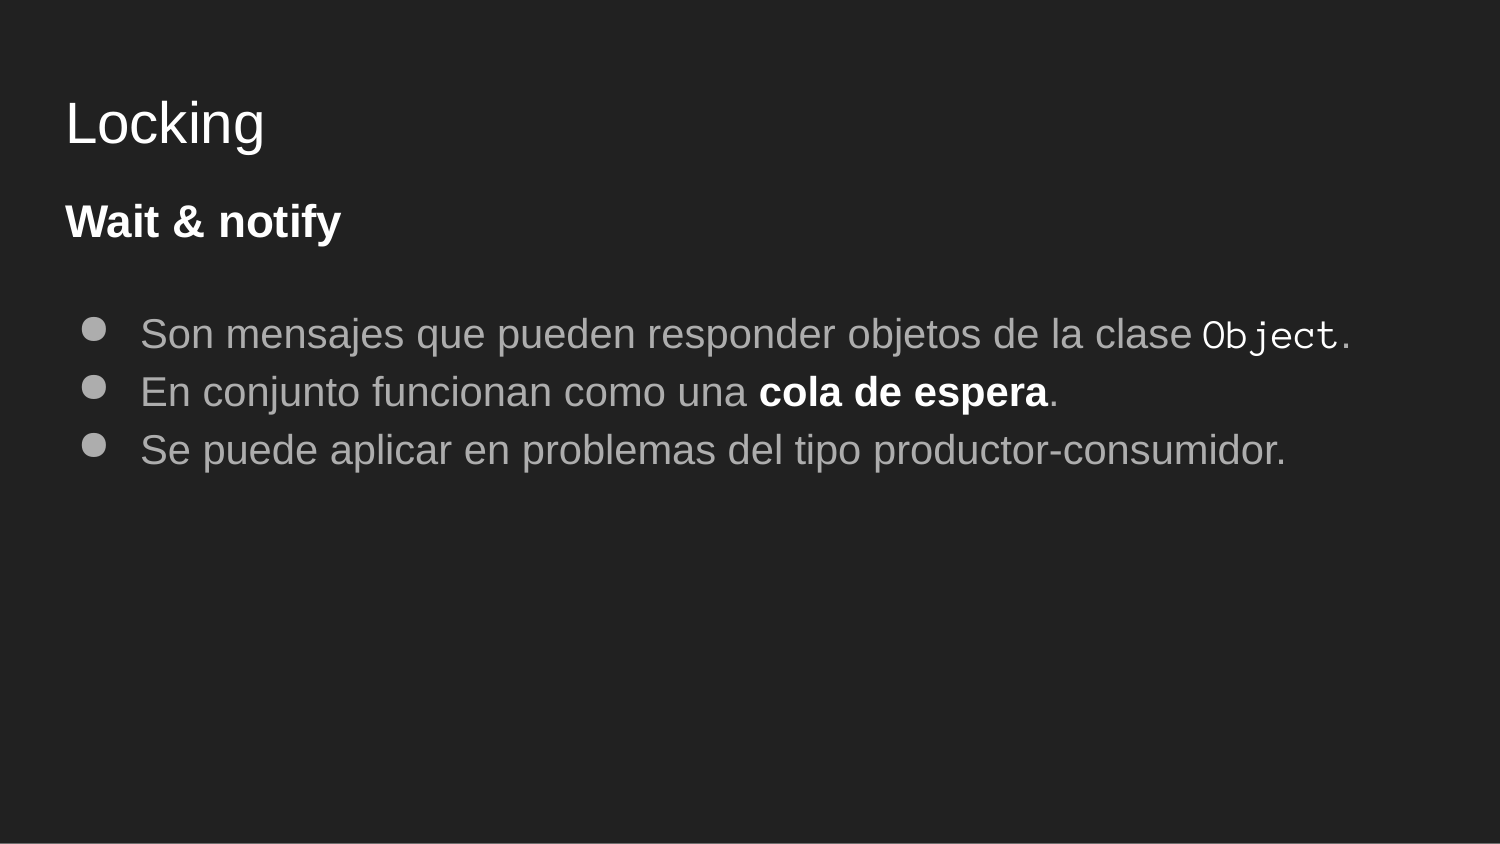

# Locking
Wait & notify

Son mensajes que pueden responder objetos de la clase Object.
En conjunto funcionan como una cola de espera.
Se puede aplicar en problemas del tipo productor-consumidor.